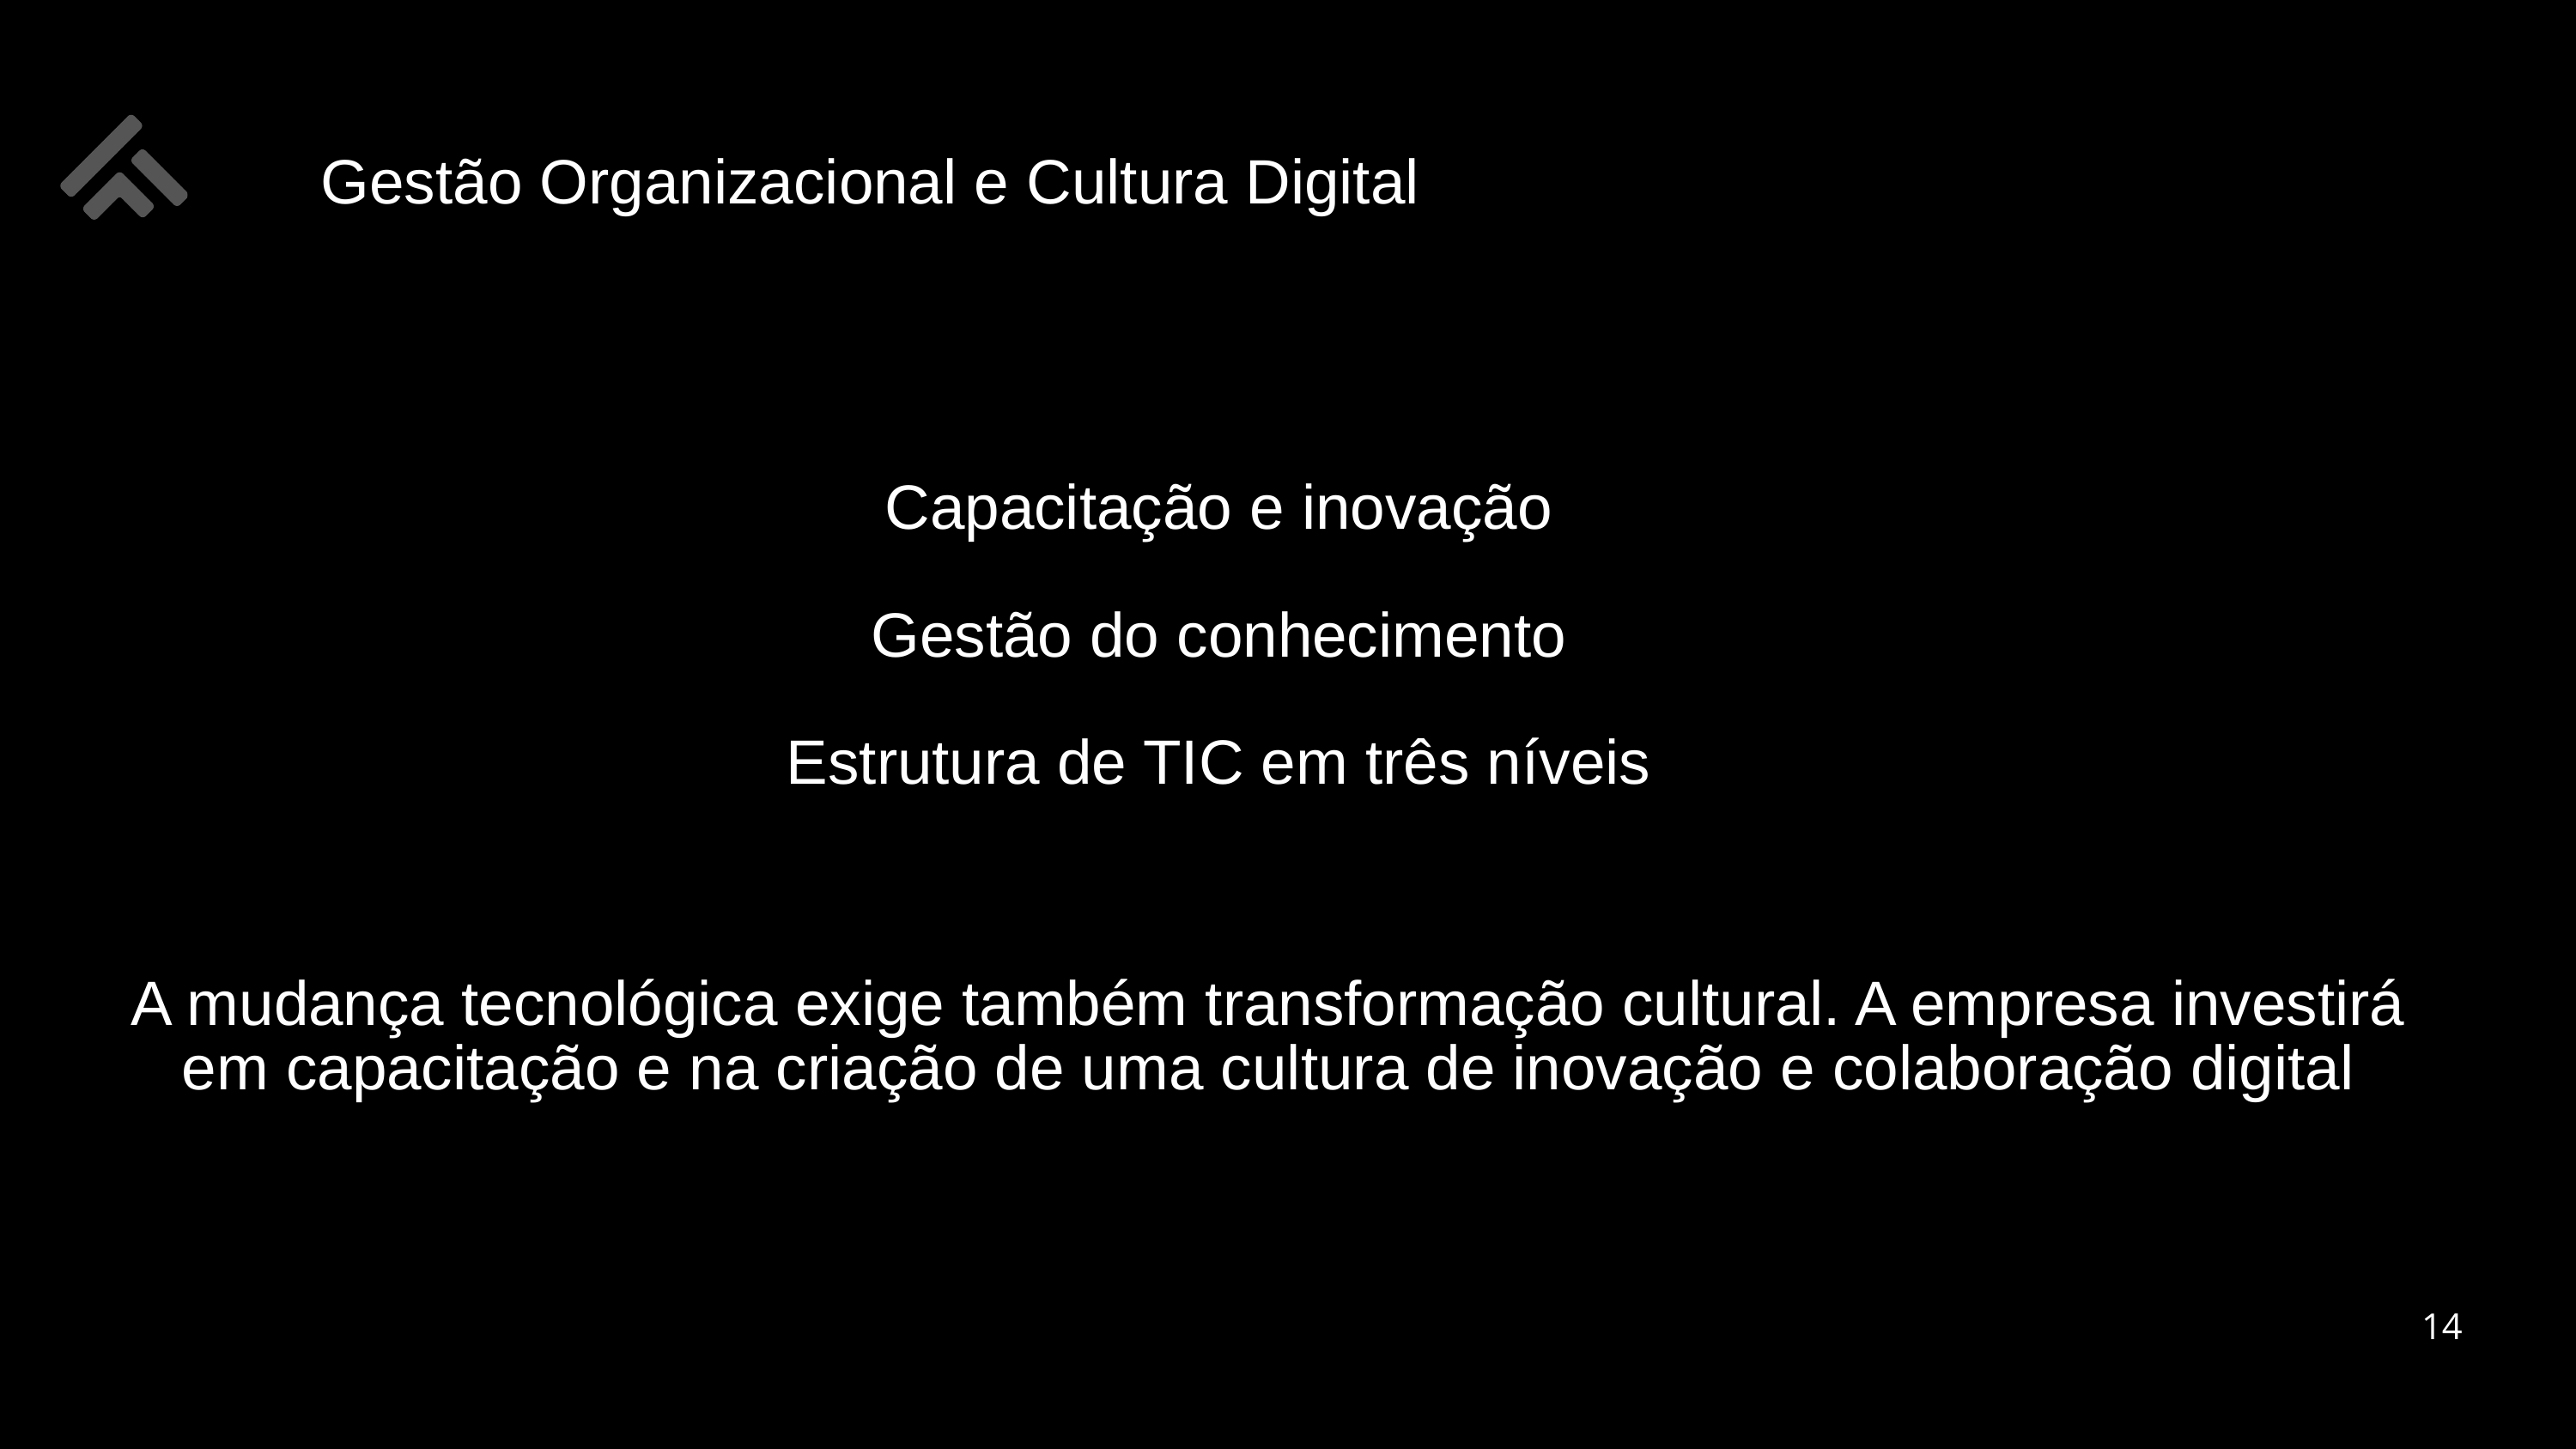

Gestão Organizacional e Cultura Digital

Capacitação e inovação

Gestão do conhecimento

Estrutura de TIC em três níveis
A mudança tecnológica exige também transformação cultural. A empresa investirá em capacitação e na criação de uma cultura de inovação e colaboração digital
14